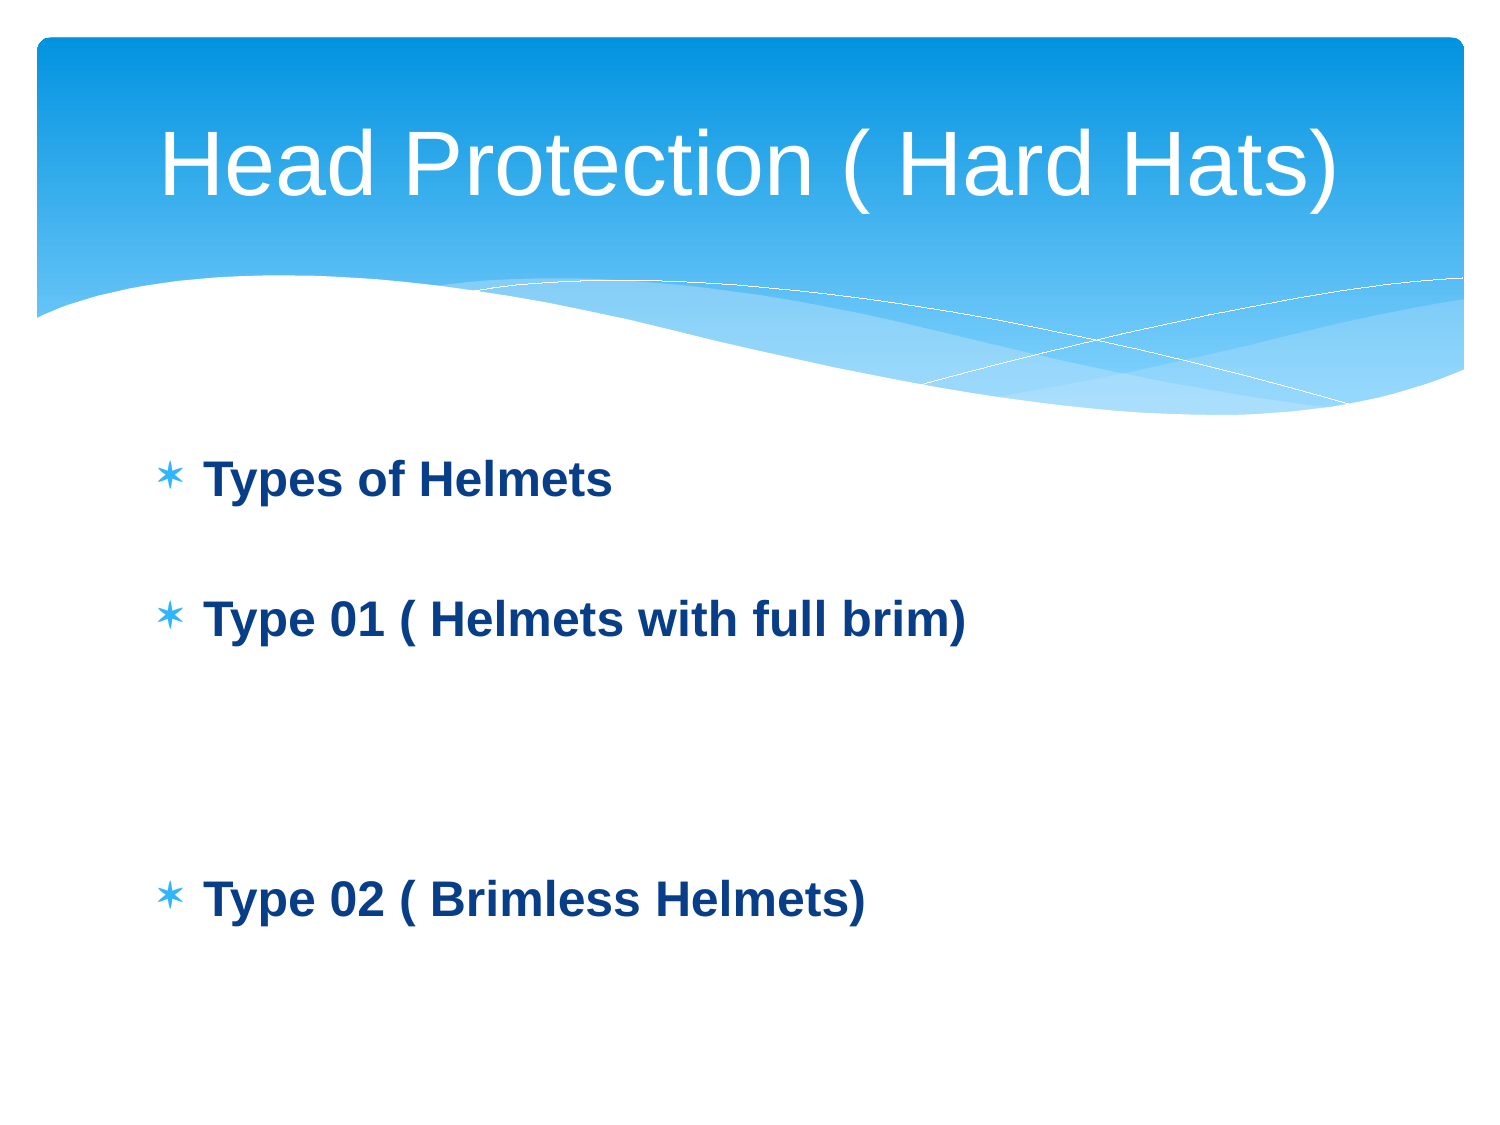

# Head Protection ( Hard Hats)
Types of Helmets

Type 01 ( Helmets with full brim)

Type 02 ( Brimless Helmets)